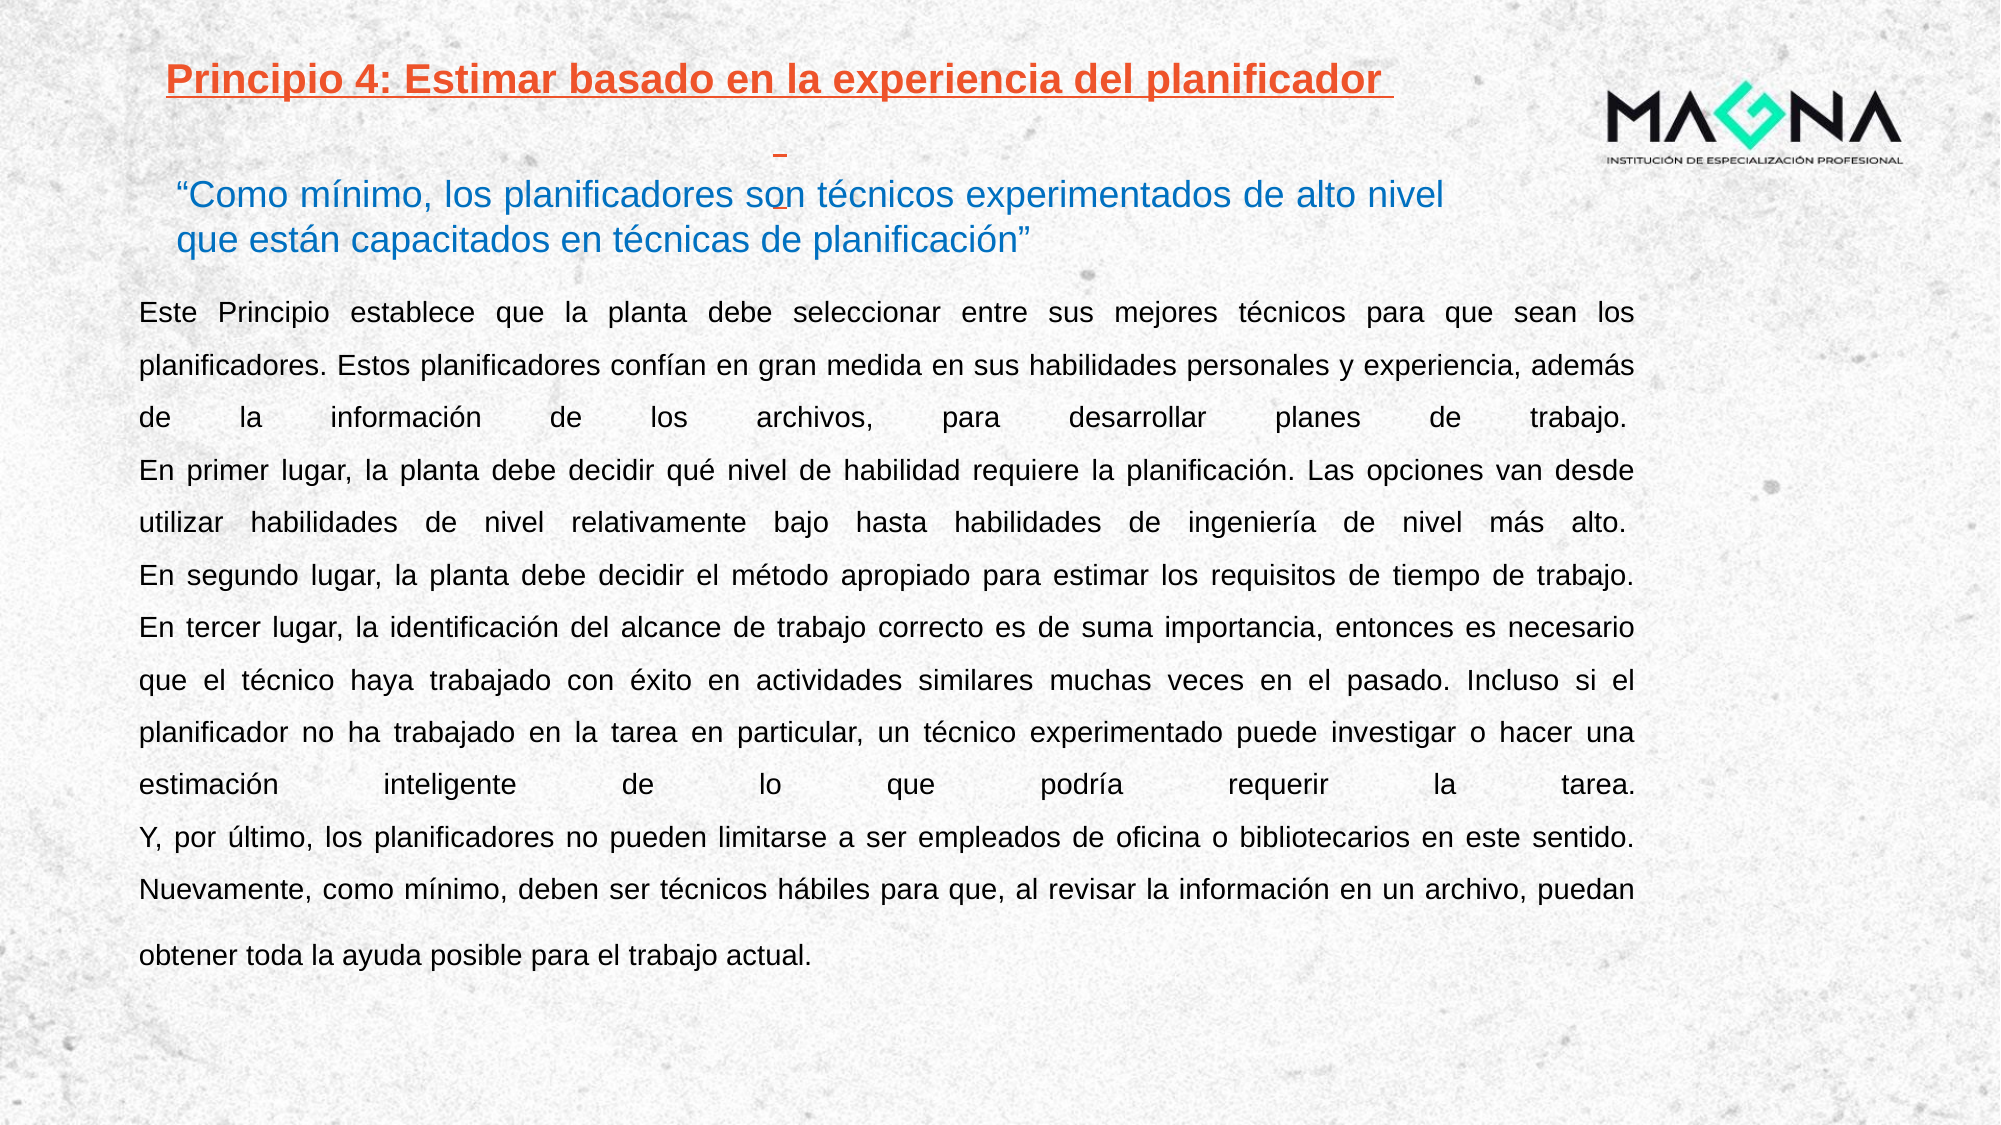

# Principio 4: Estimar basado en la experiencia del planificador
“Como mínimo, los planificadores son técnicos experimentados de alto nivel que están capacitados en técnicas de planificación”
Este Principio establece que la planta debe seleccionar entre sus mejores técnicos para que sean los planificadores. Estos planificadores confían en gran medida en sus habilidades personales y experiencia, además de la información de los archivos, para desarrollar planes de trabajo. 
En primer lugar, la planta debe decidir qué nivel de habilidad requiere la planificación. Las opciones van desde utilizar habilidades de nivel relativamente bajo hasta habilidades de ingeniería de nivel más alto. 
En segundo lugar, la planta debe decidir el método apropiado para estimar los requisitos de tiempo de trabajo.
En tercer lugar, la identificación del alcance de trabajo correcto es de suma importancia, entonces es necesario que el técnico haya trabajado con éxito en actividades similares muchas veces en el pasado. Incluso si el planificador no ha trabajado en la tarea en particular, un técnico experimentado puede investigar o hacer una estimación inteligente de lo que podría requerir la tarea.
Y, por último, los planificadores no pueden limitarse a ser empleados de oficina o bibliotecarios en este sentido. Nuevamente, como mínimo, deben ser técnicos hábiles para que, al revisar la información en un archivo, puedan obtener toda la ayuda posible para el trabajo actual.